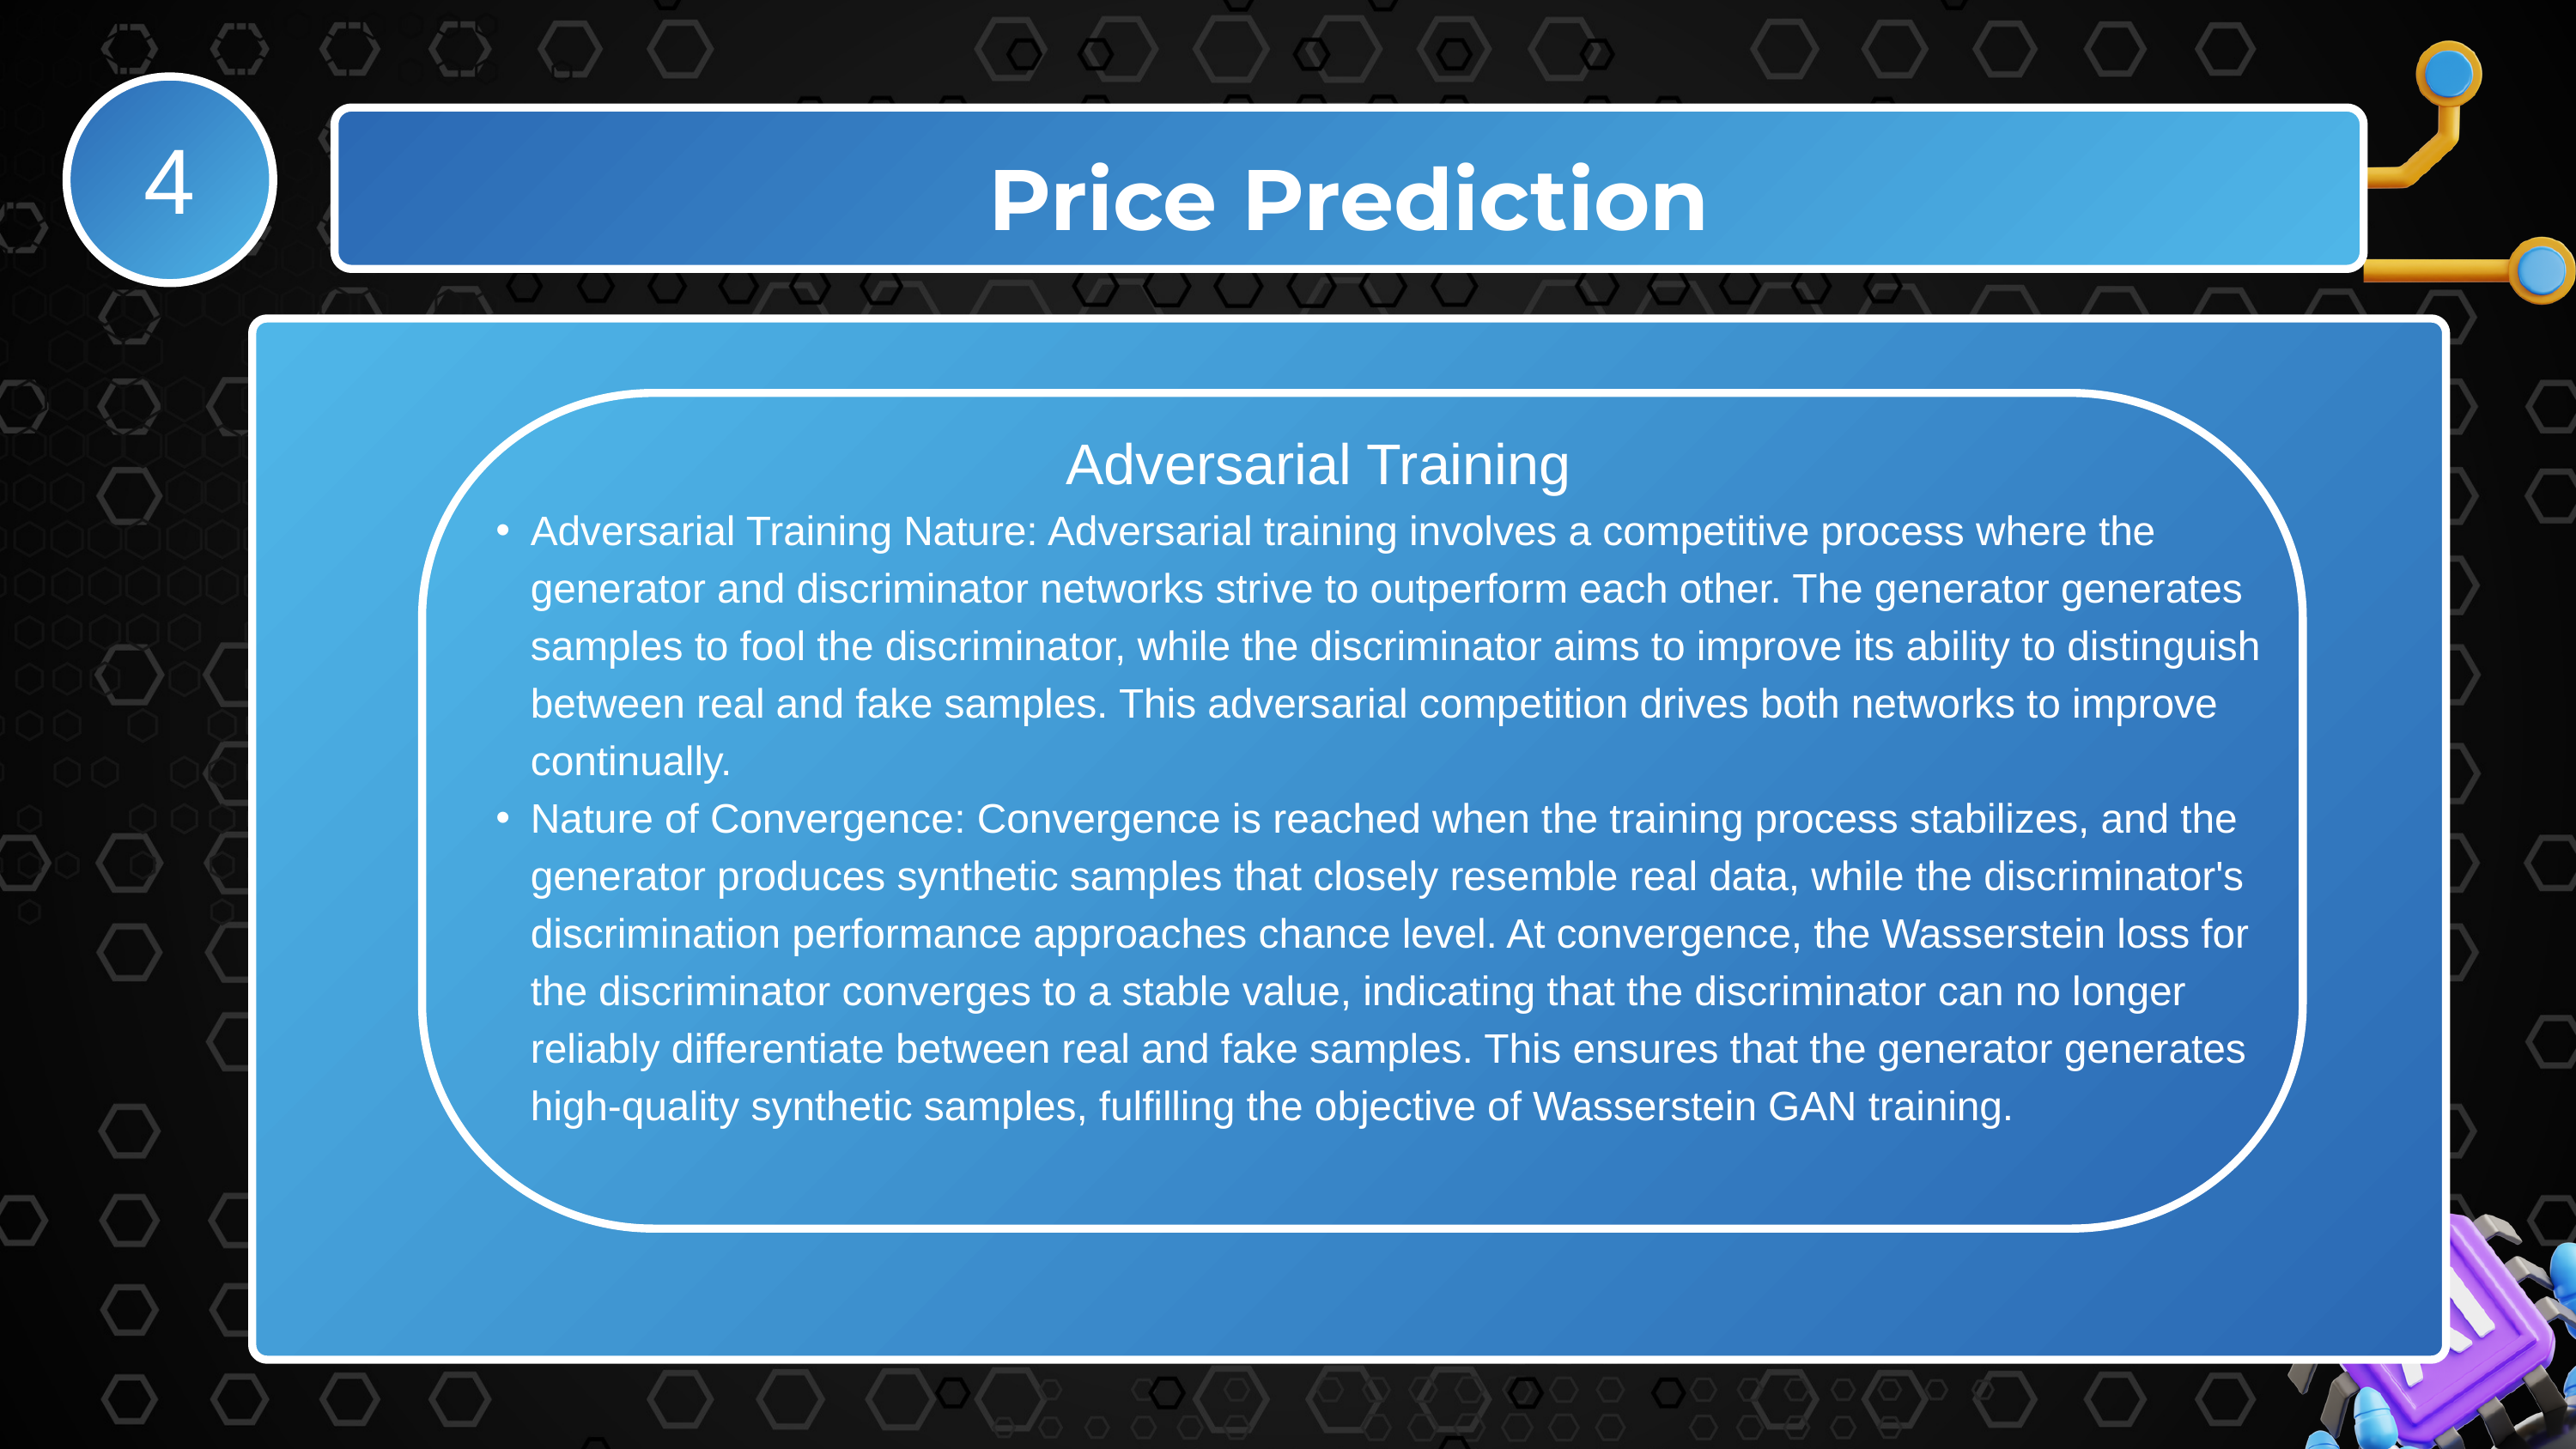

4

Price Prediction

Adversarial Training

Adversarial Training Nature: Adversarial training involves a competitive process where the generator and discriminator networks strive to outperform each other. The generator generates samples to fool the discriminator, while the discriminator aims to improve its ability to distinguish between real and fake samples. This adversarial competition drives both networks to improve continually.
Nature of Convergence: Convergence is reached when the training process stabilizes, and the generator produces synthetic samples that closely resemble real data, while the discriminator's discrimination performance approaches chance level. At convergence, the Wasserstein loss for the discriminator converges to a stable value, indicating that the discriminator can no longer reliably differentiate between real and fake samples. This ensures that the generator generates high-quality synthetic samples, fulfilling the objective of Wasserstein GAN training.

Discriminator
o

Adversarial Training
Erosion 2